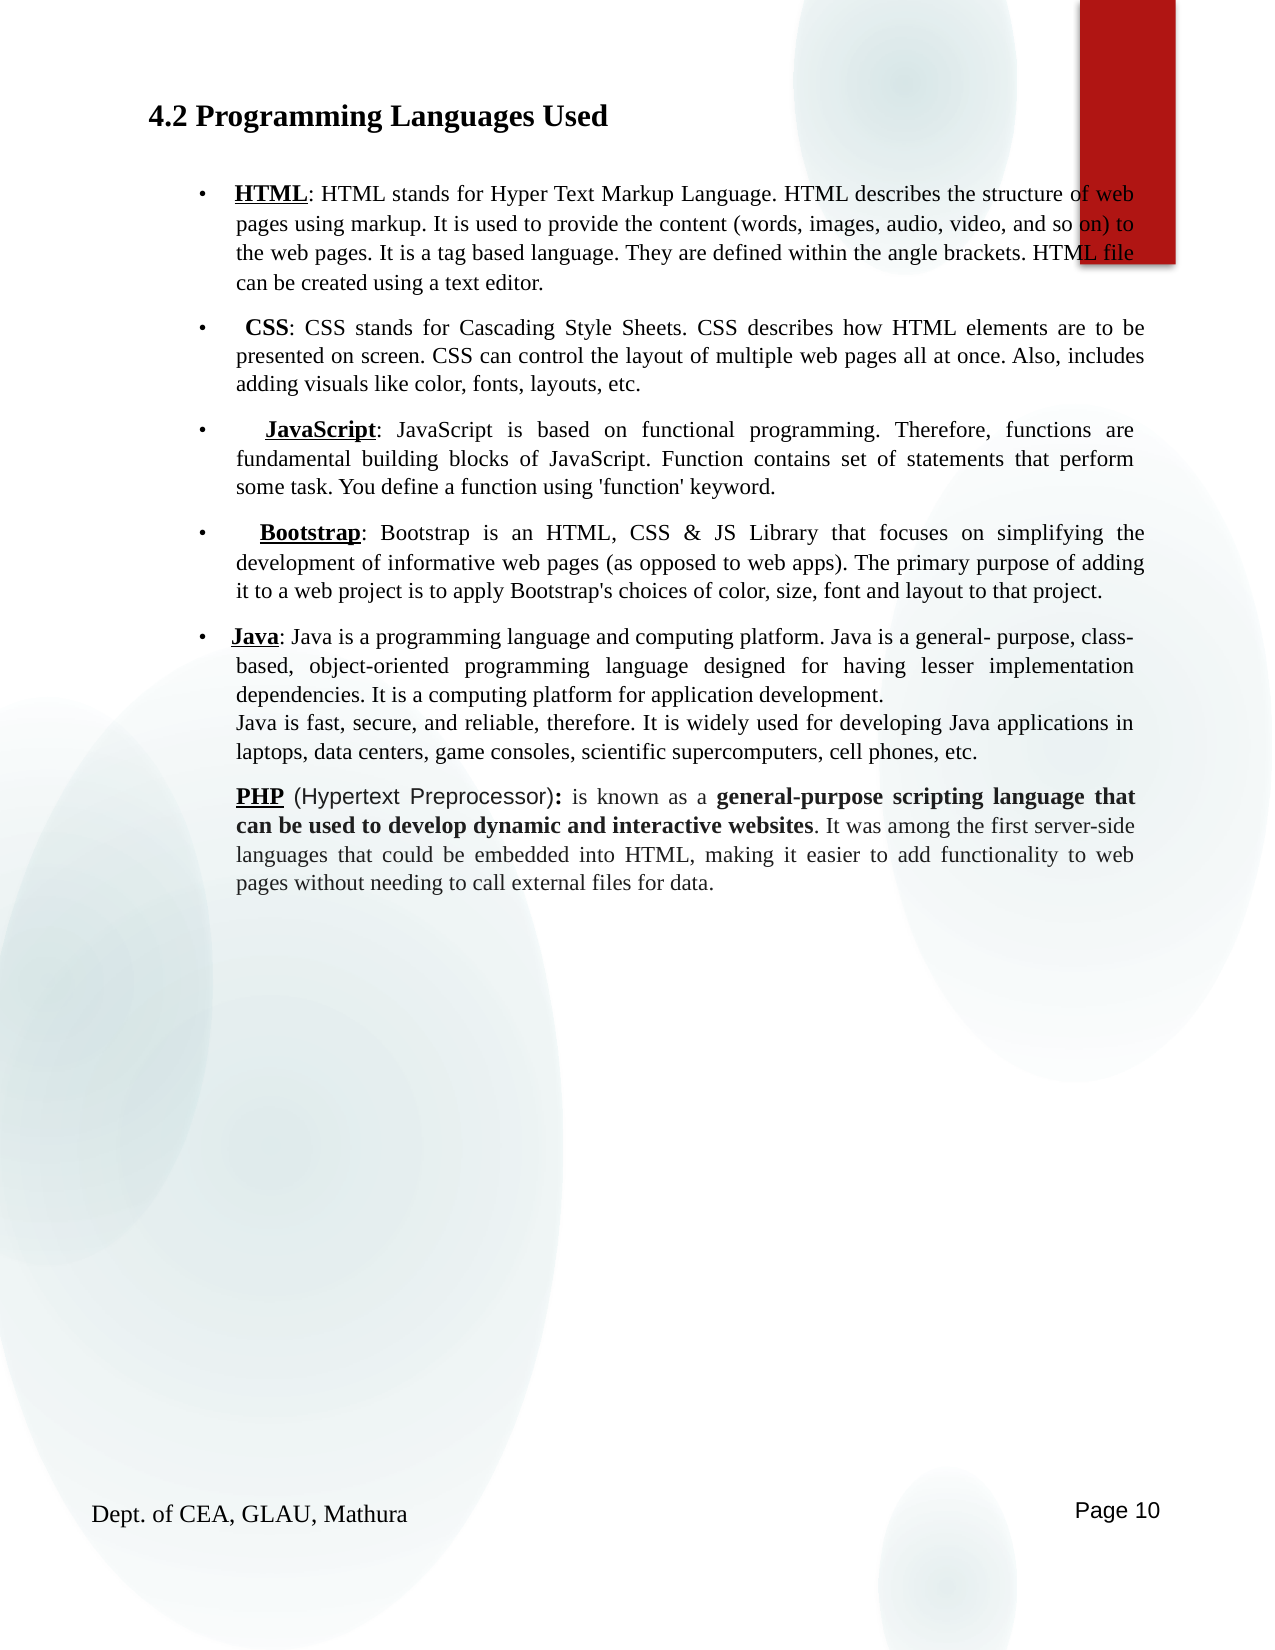

4.2 Programming Languages Used
•    HTML: HTML stands for Hyper Text Markup Language. HTML describes the structure of web pages using markup. It is used to provide the content (words, images, audio, video, and so on) to the web pages. It is a tag based language. They are defined within the angle brackets. HTML file can be created using a text editor.
•    CSS: CSS stands for Cascading Style Sheets. CSS describes how HTML elements are to be presented on screen. CSS can control the layout of multiple web pages all at once. Also, includes adding visuals like color, fonts, layouts, etc.
•    JavaScript: JavaScript is based on functional programming. Therefore, functions are fundamental building blocks of JavaScript. Function contains set of statements that perform some task. You define a function using 'function' keyword.
•    Bootstrap: Bootstrap is an HTML, CSS & JS Library that focuses on simplifying the development of informative web pages (as opposed to web apps). The primary purpose of adding it to a web project is to apply Bootstrap's choices of color, size, font and layout to that project.
•    Java: Java is a programming language and computing platform. Java is a general- purpose, class-based, object-oriented programming language designed for having lesser implementation dependencies. It is a computing platform for application development.
Java is fast, secure, and reliable, therefore. It is widely used for developing Java applications in laptops, data centers, game consoles, scientific supercomputers, cell phones, etc.
PHP (Hypertext Preprocessor): is known as a general-purpose scripting language that can be used to develop dynamic and interactive websites. It was among the first server-side languages that could be embedded into HTML, making it easier to add functionality to web pages without needing to call external files for data.
Page 10
Dept. of CEA, GLAU, Mathura